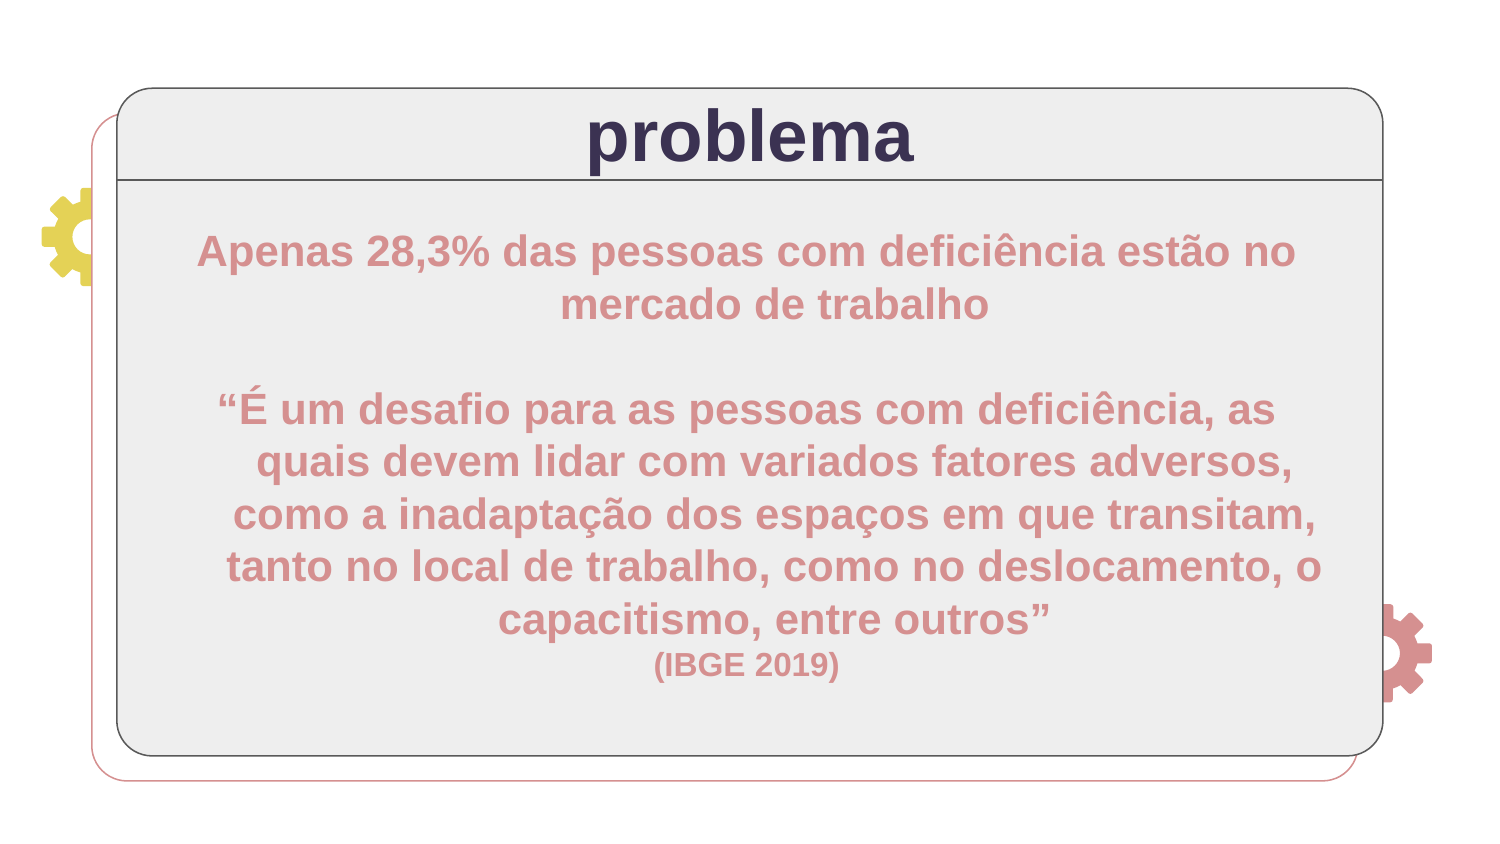

# problema
Apenas 28,3% das pessoas com deficiência estão no mercado de trabalho

“É um desafio para as pessoas com deficiência, as quais devem lidar com variados fatores adversos, como a inadaptação dos espaços em que transitam, tanto no local de trabalho, como no deslocamento, o capacitismo, entre outros”
(IBGE 2019)